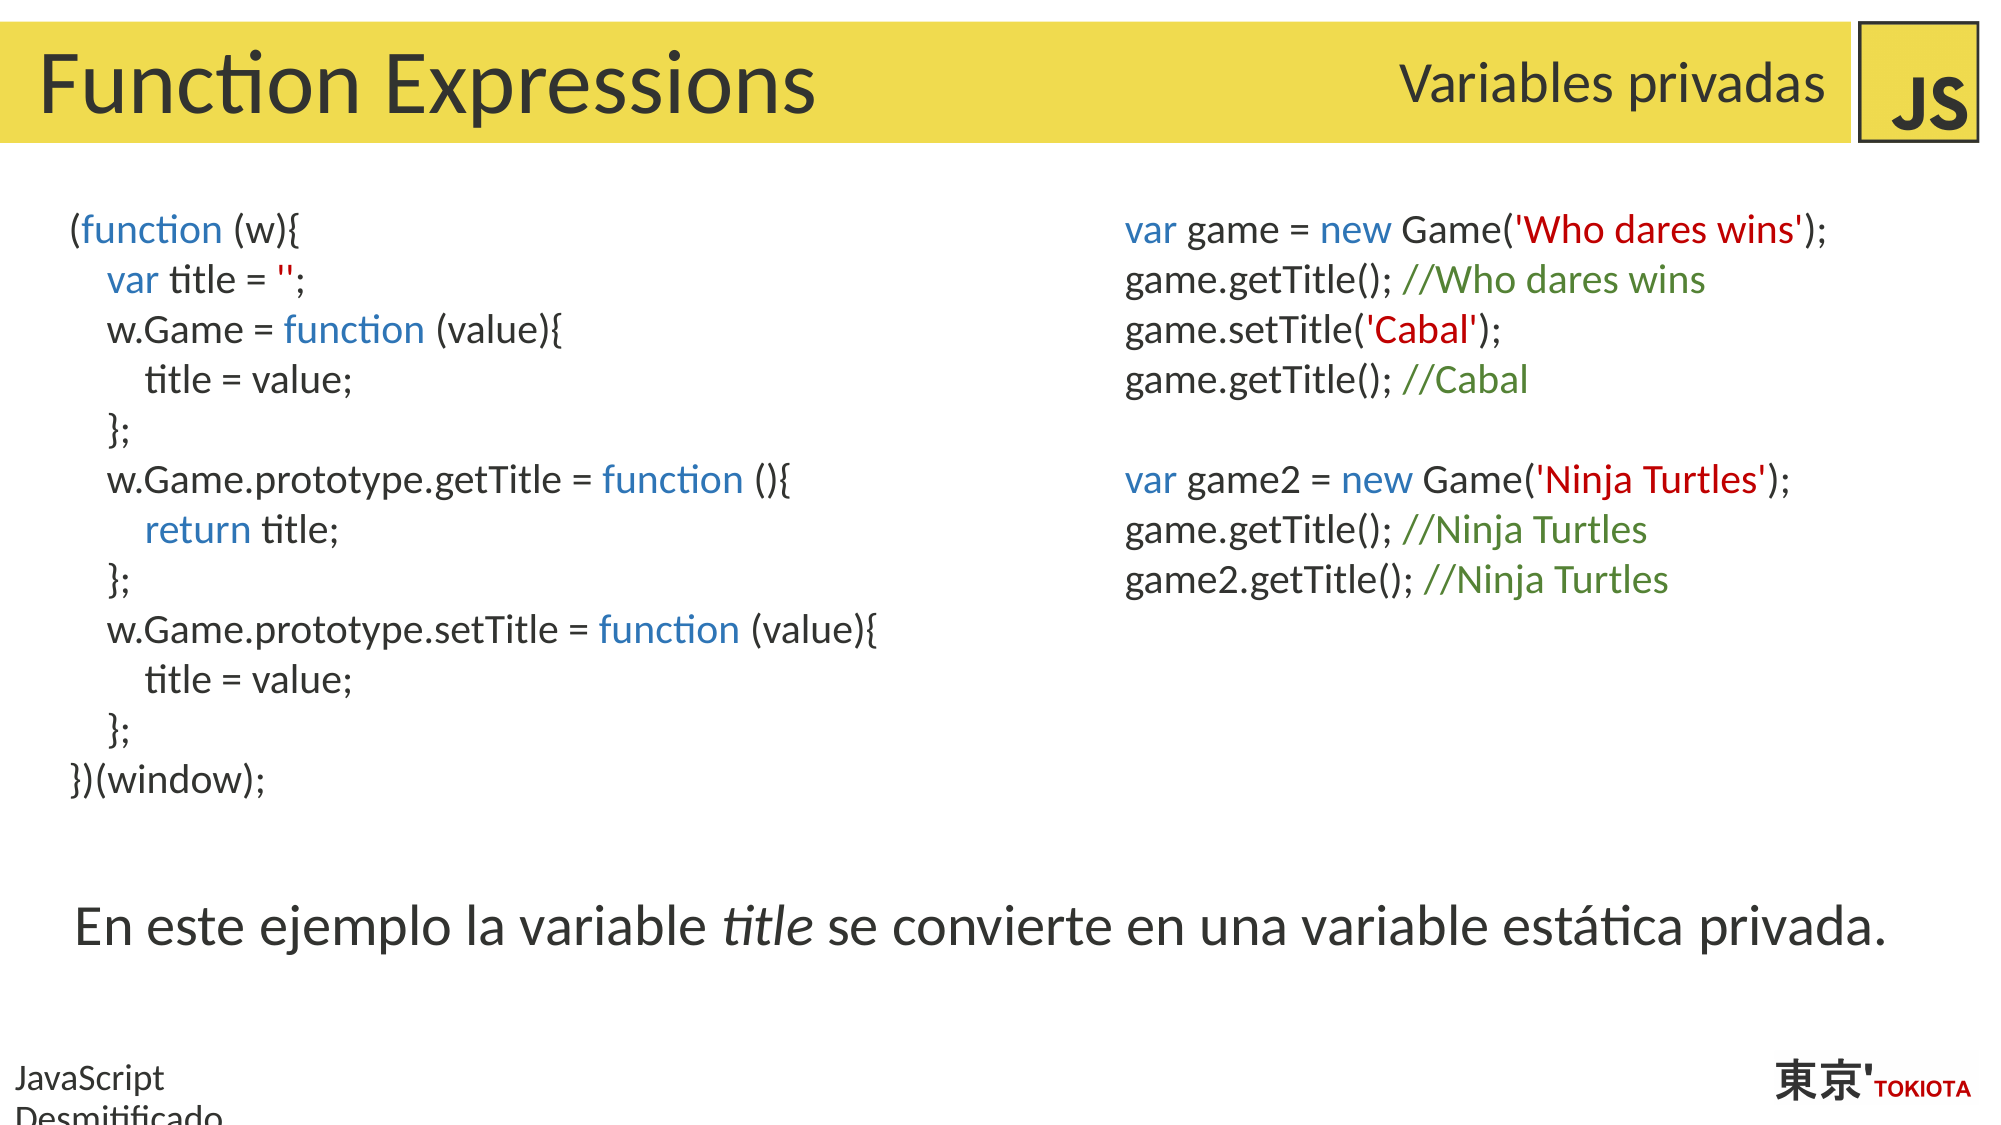

# Function Expressions
Variables privadas
(function (w){
    var title = '';
    w.Game = function (value){
        title = value;
    };
    w.Game.prototype.getTitle = function (){
        return title;
    };
    w.Game.prototype.setTitle = function (value){
        title = value;
    };
})(window);

var game = new Game('Who dares wins');
game.getTitle(); //Who dares wins
game.setTitle('Cabal');
game.getTitle(); //Cabal
var game2 = new Game('Ninja Turtles');
game.getTitle(); //Ninja Turtles
game2.getTitle(); //Ninja Turtles

En este ejemplo la variable title se convierte en una variable estática privada.